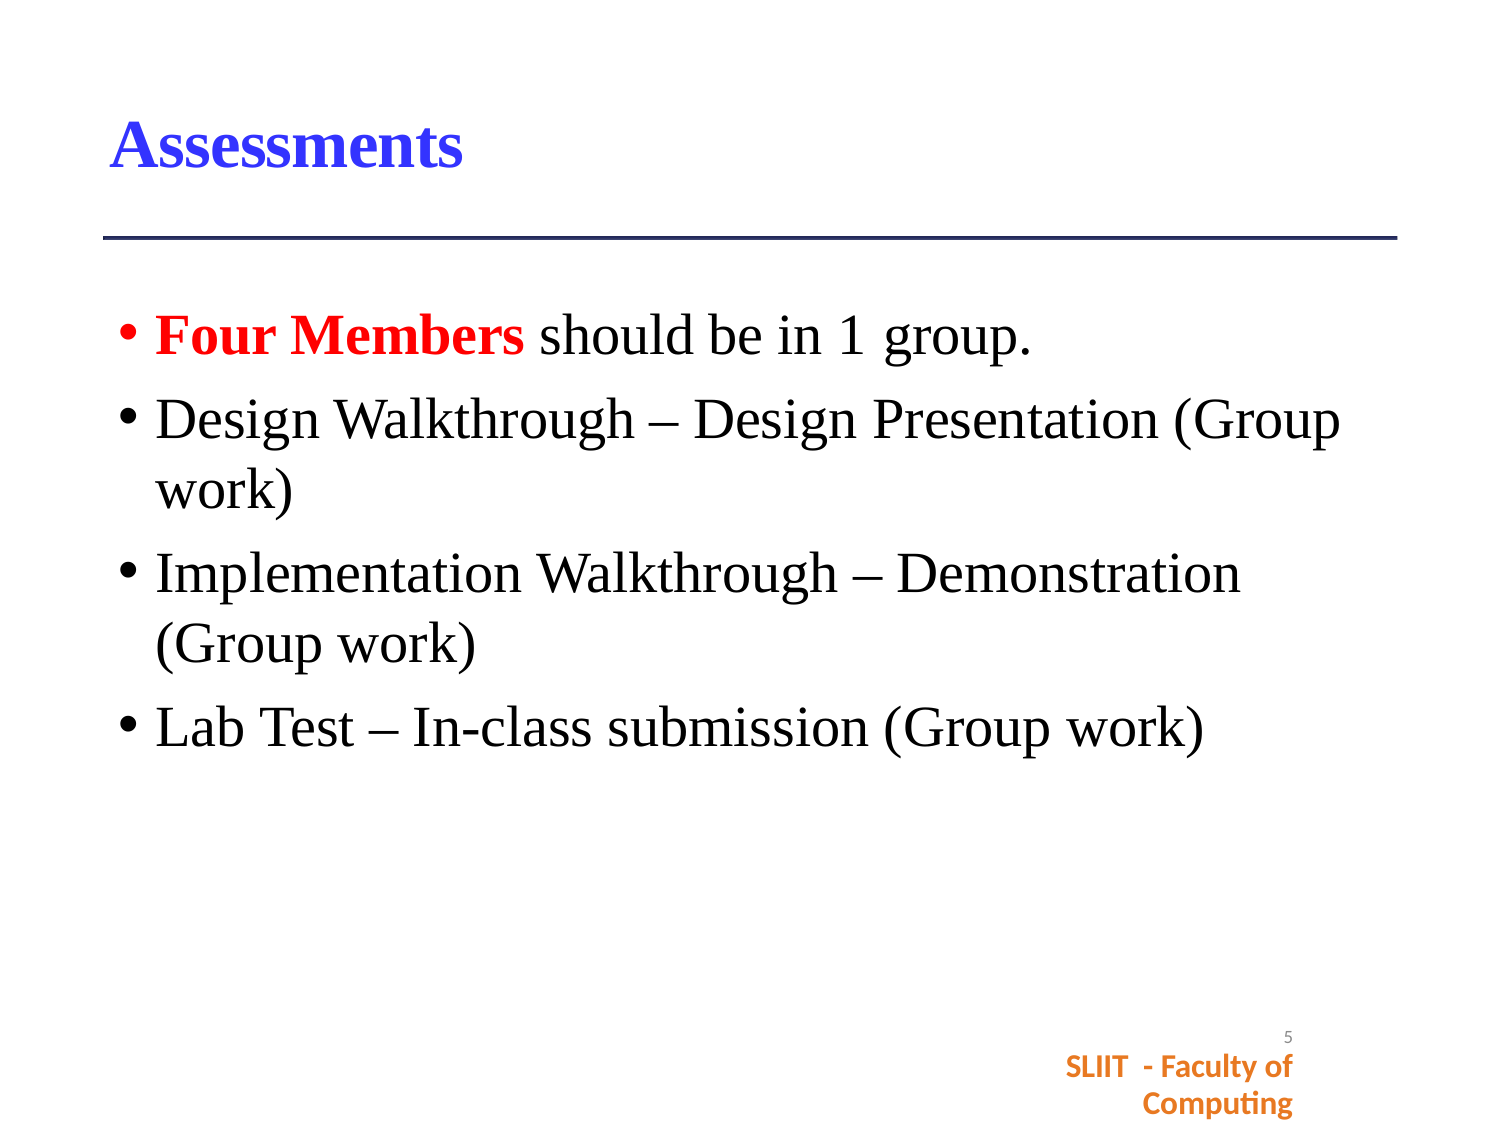

SE3070
# Assessments

Four Members should be in 1 group.
Design Walkthrough – Design Presentation (Group work)
Implementation Walkthrough – Demonstration (Group work)
Lab Test – In-class submission (Group work)

5
SLIIT  - Faculty of Computing